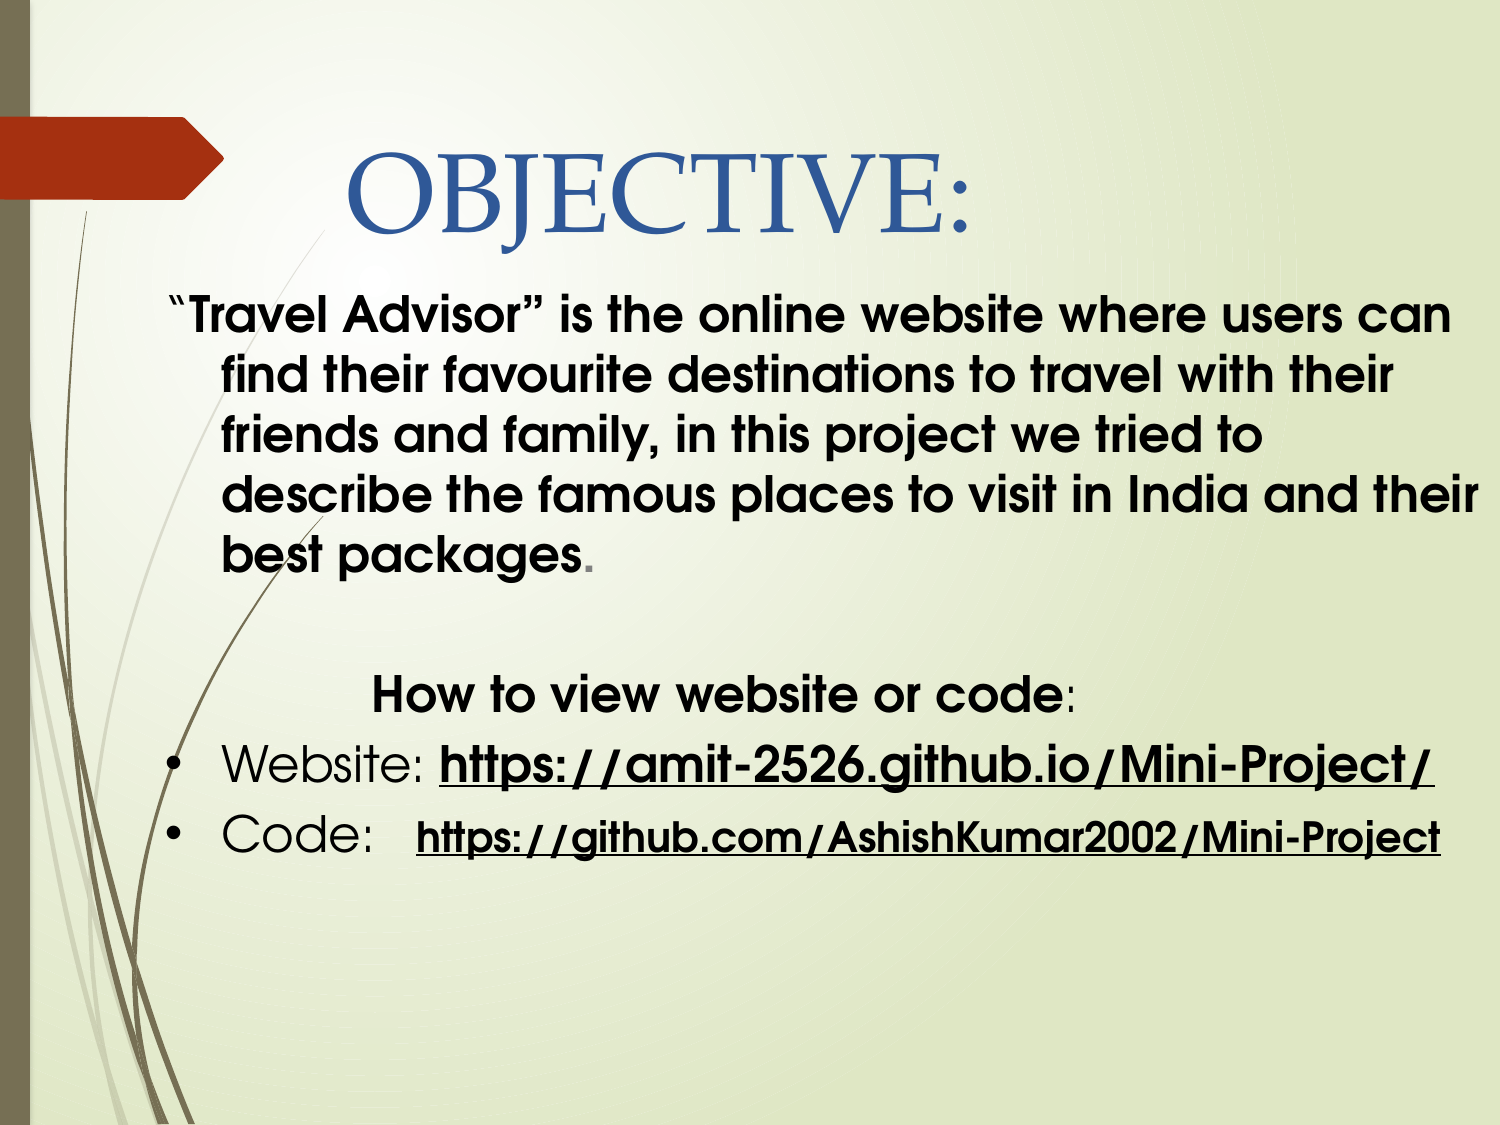

OBJECTIVE:
“Travel Advisor” is the online website where users can find their favourite destinations to travel with their friends and family, in this project we tried to describe the famous places to visit in India and their best packages.

               How to view website or code:
Website: https://amit-2526.github.io/Mini-Project/
Code:   https://github.com/AshishKumar2002/Mini-Project